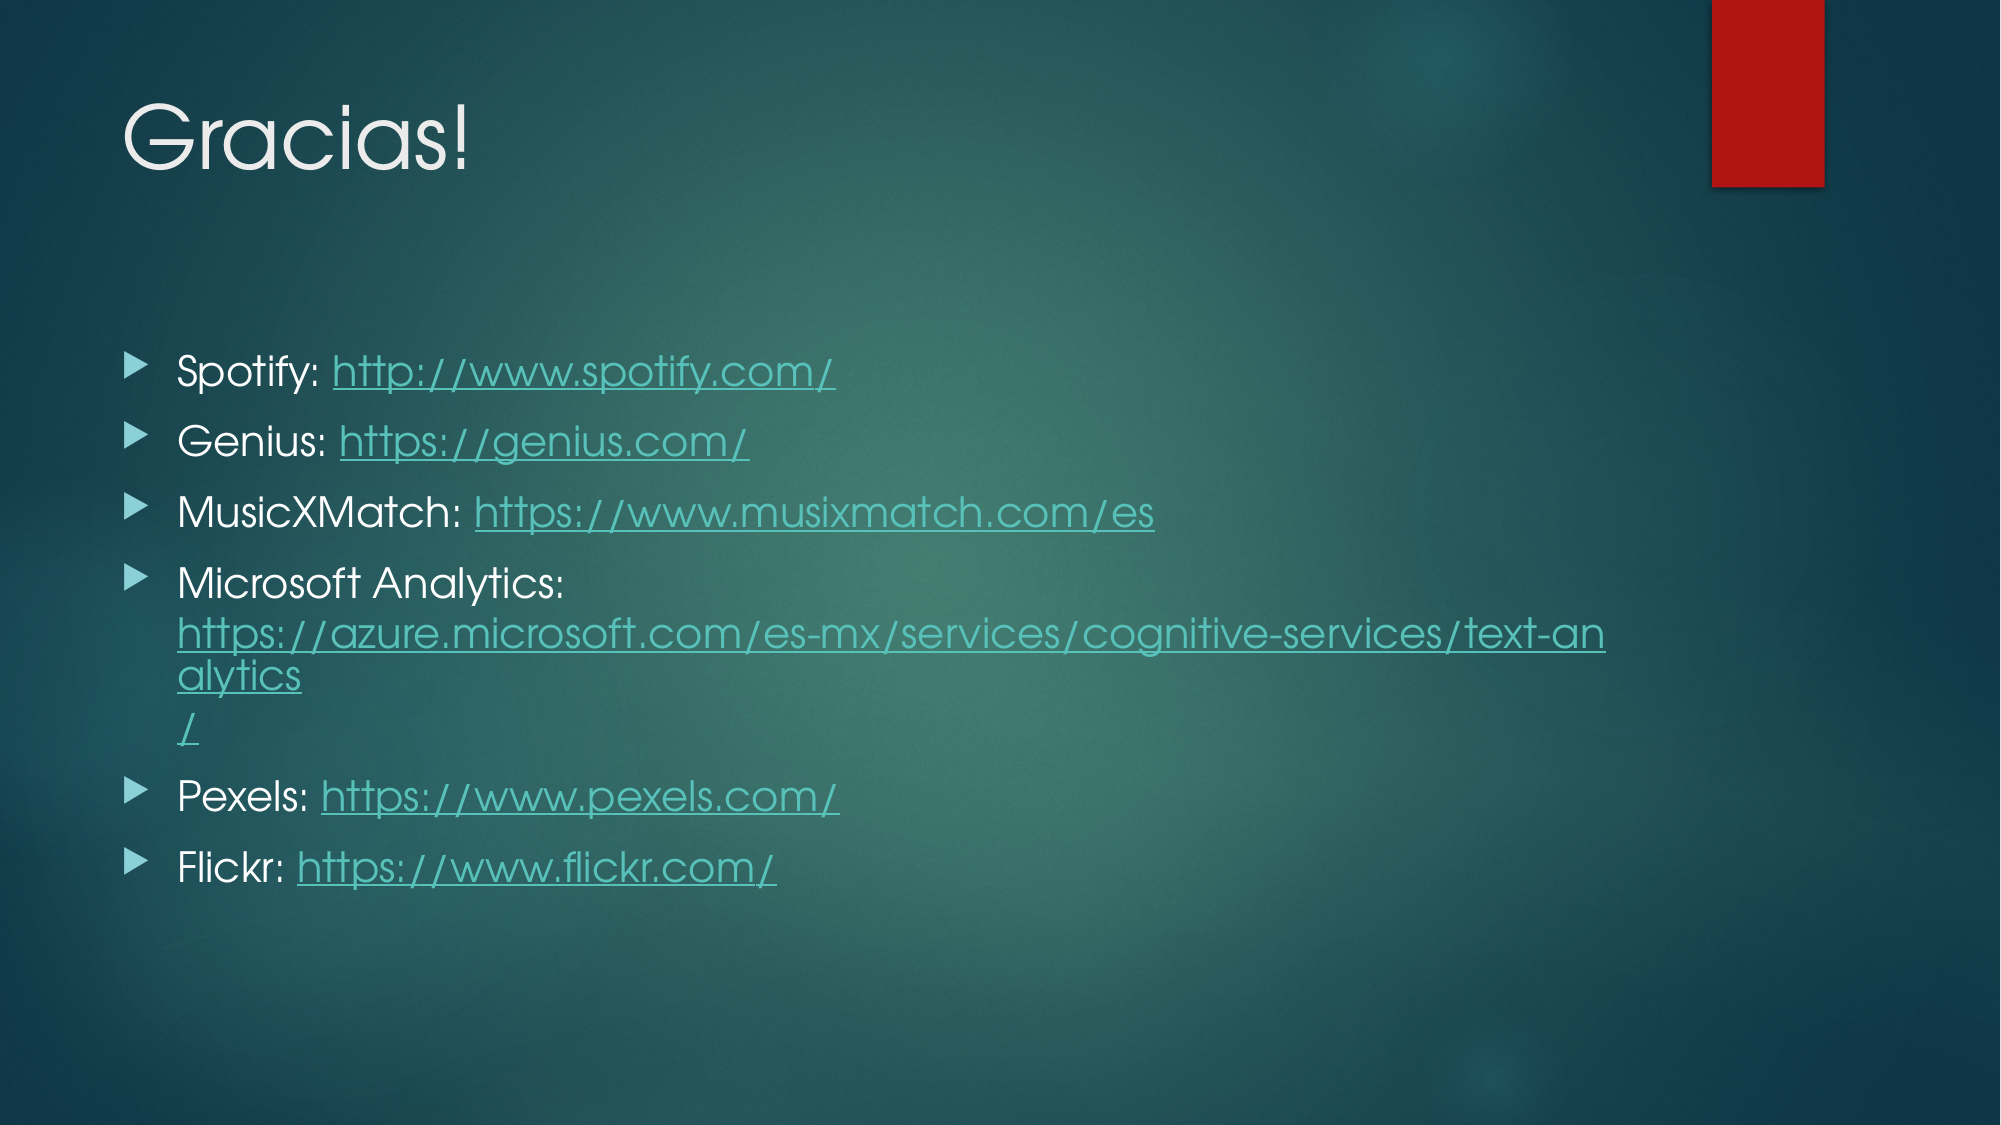

# Gracias!
Spotify: http://www.spotify.com/
Genius: https://genius.com/
MusicXMatch: https://www.musixmatch.com/es
Microsoft Analytics: https://azure.microsoft.com/es-mx/services/cognitive-services/text-analytics/
Pexels: https://www.pexels.com/
Flickr: https://www.flickr.com/